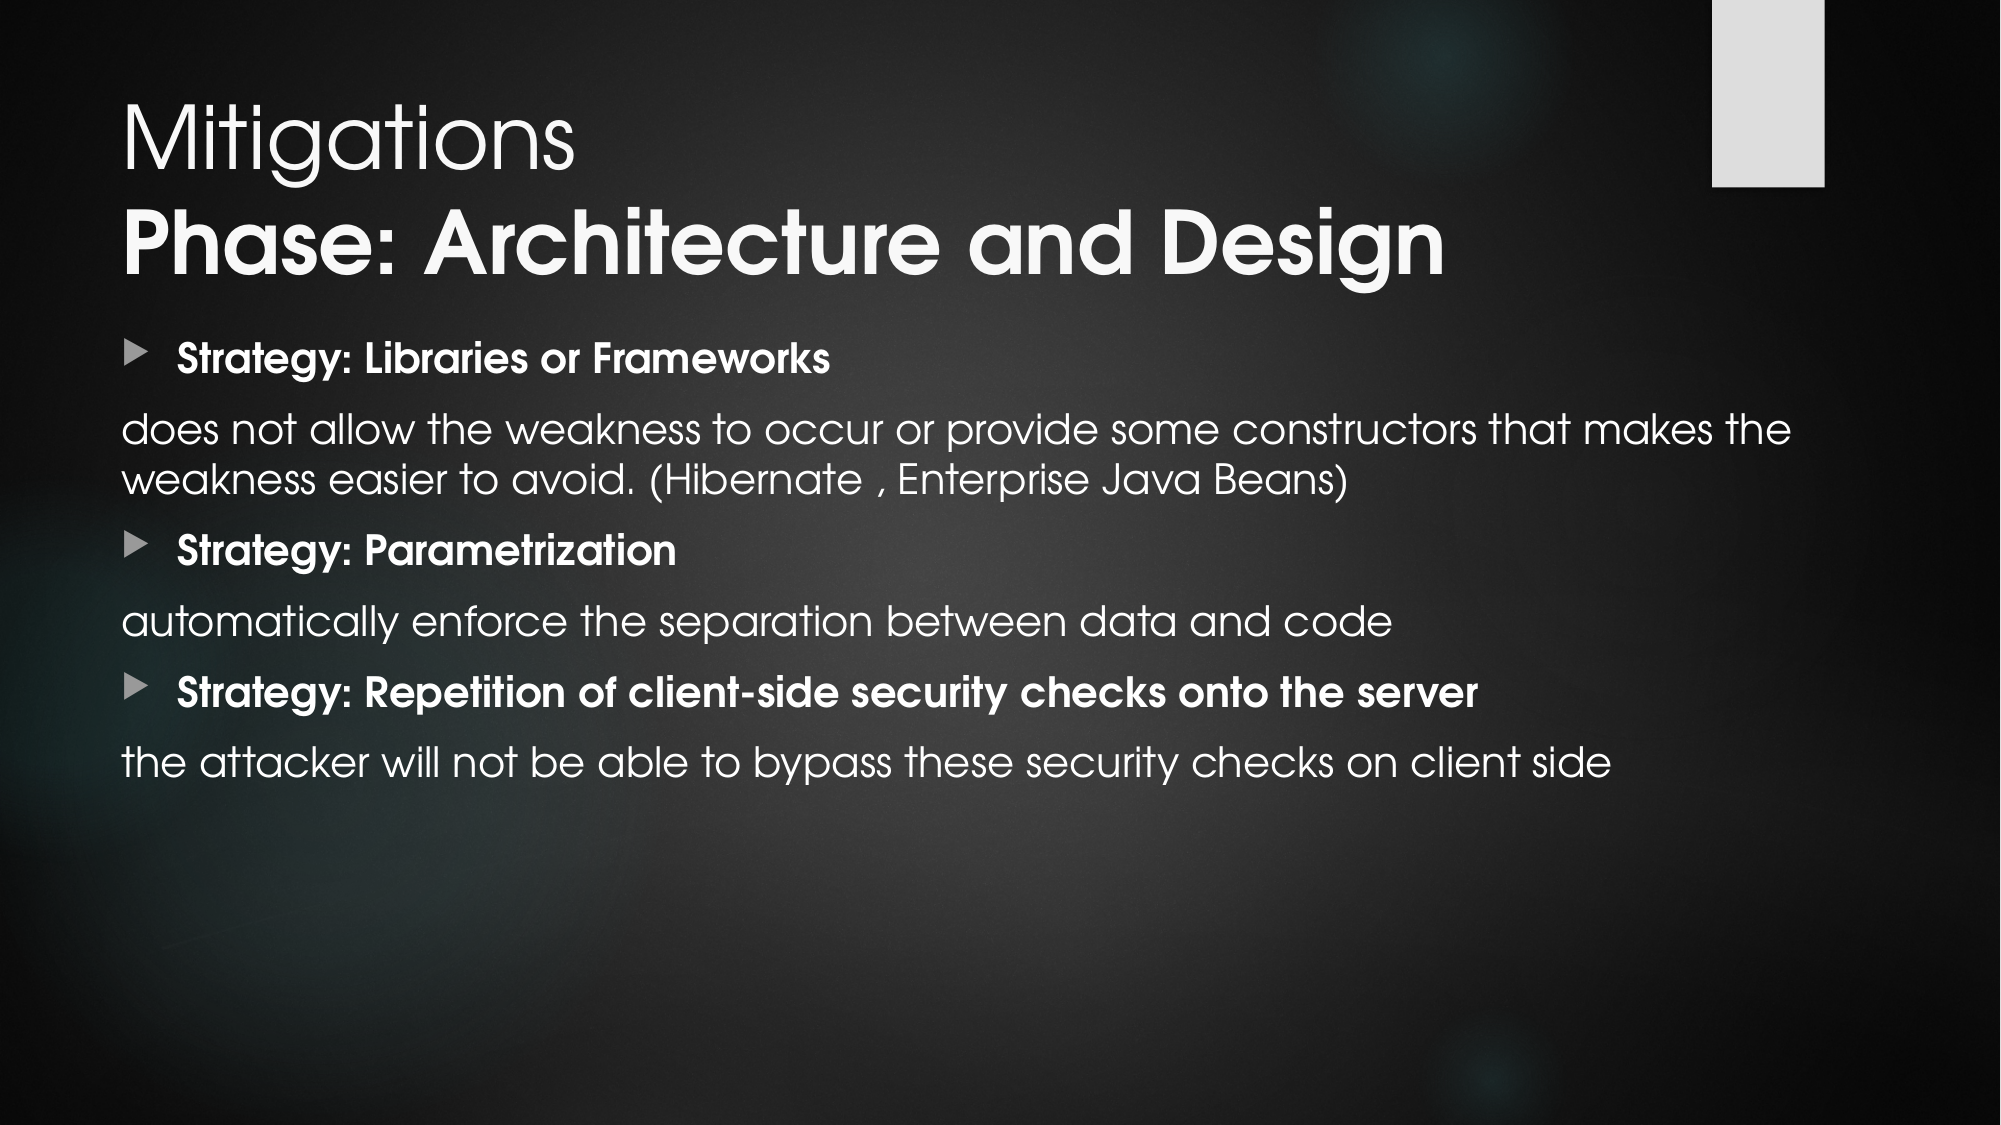

# Mitigations Phase: Architecture and Design
Strategy: Libraries or Frameworks
does not allow the weakness to occur or provide some constructors that makes the weakness easier to avoid. (Hibernate , Enterprise Java Beans)
Strategy: Parametrization
automatically enforce the separation between data and code
Strategy: Repetition of client-side security checks onto the server
the attacker will not be able to bypass these security checks on client side